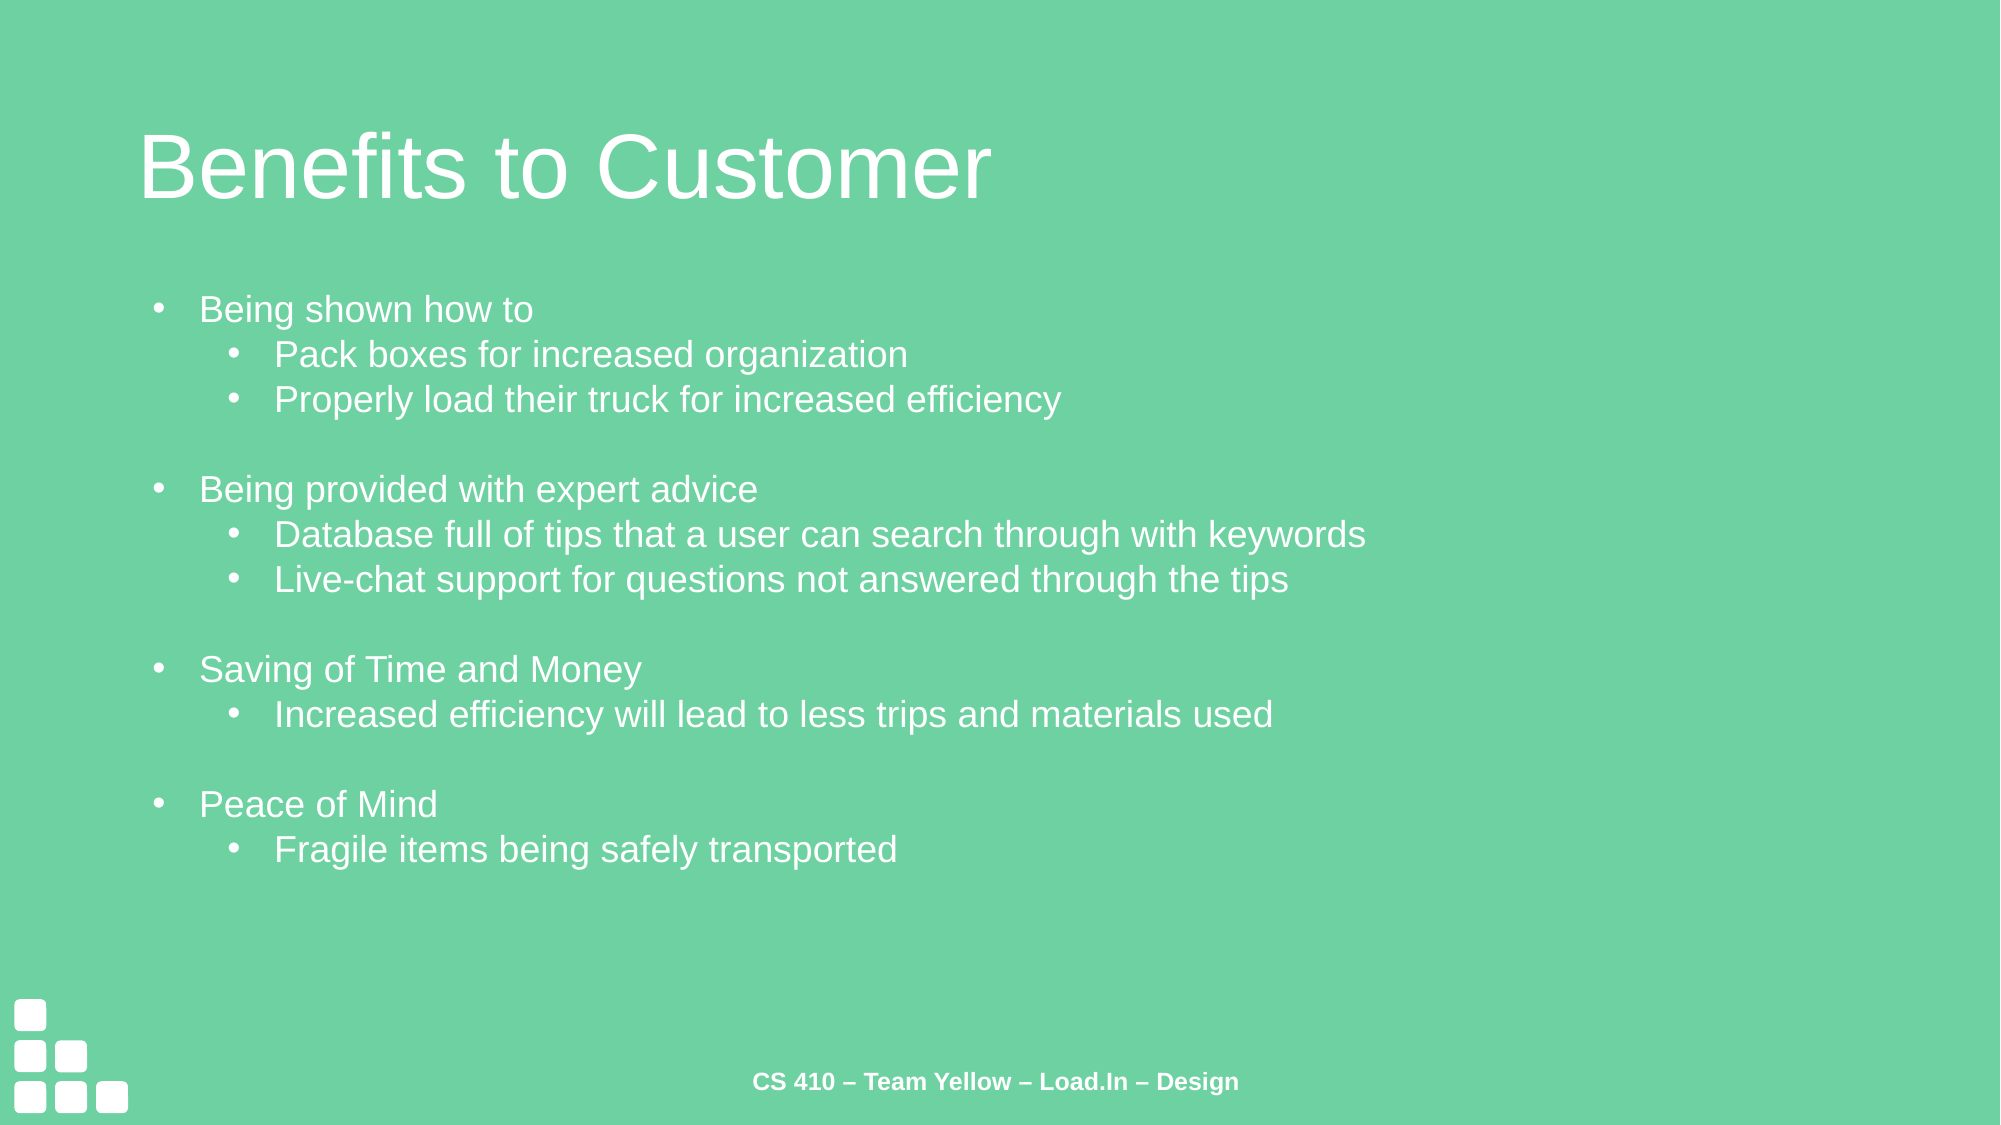

# Benefits to Customer
Being shown how to
Pack boxes for increased organization
Properly load their truck for increased efficiency

Being provided with expert advice
Database full of tips that a user can search through with keywords
Live-chat support for questions not answered through the tips

Saving of Time and Money
Increased efficiency will lead to less trips and materials used

Peace of Mind
Fragile items being safely transported

CS 410 – Team Yellow – Load.In – Design